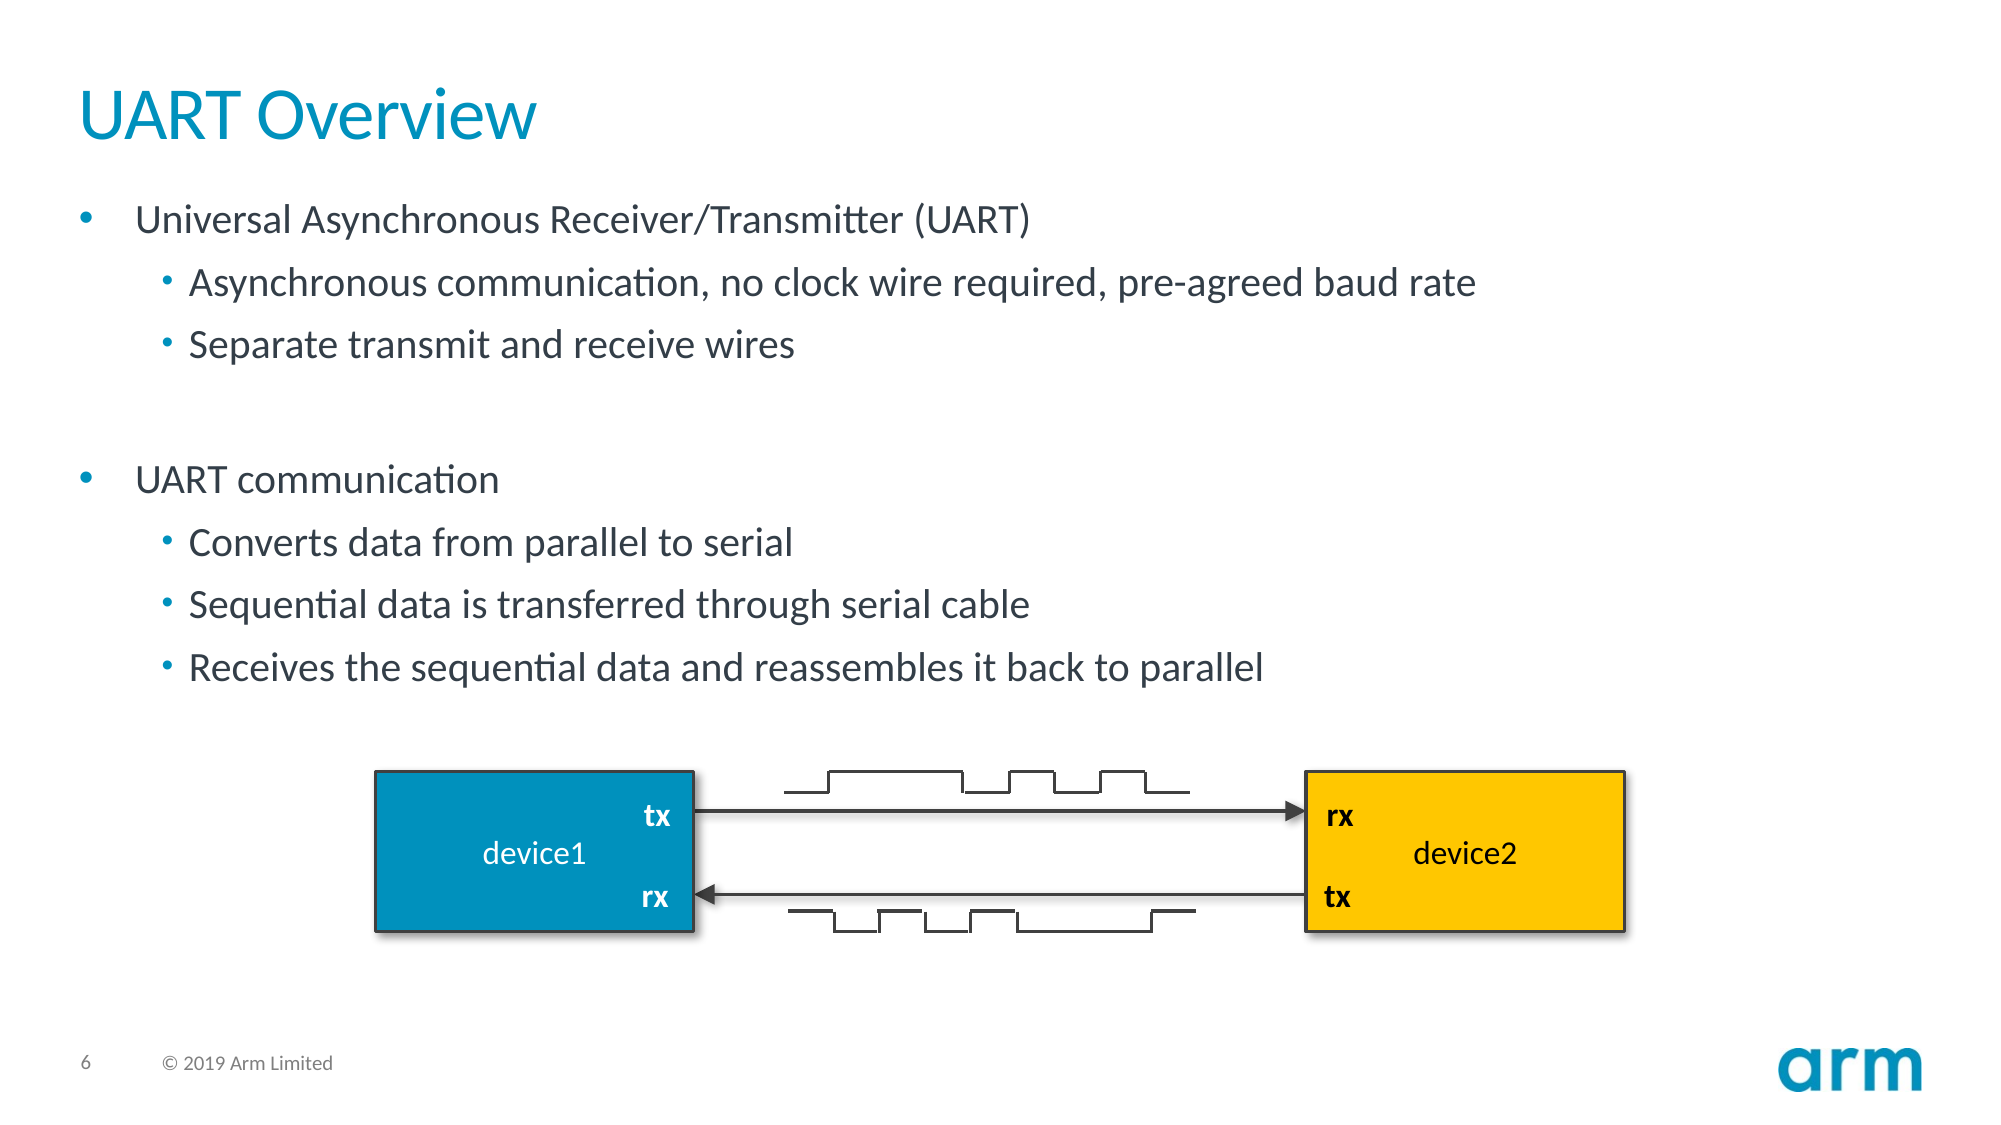

# UART Overview
Universal Asynchronous Receiver/Transmitter (UART)
Asynchronous communication, no clock wire required, pre-agreed baud rate
Separate transmit and receive wires

UART communication
Converts data from parallel to serial
Sequential data is transferred through serial cable
Receives the sequential data and reassembles it back to parallel

device1
tx
rx
device2
rx
tx